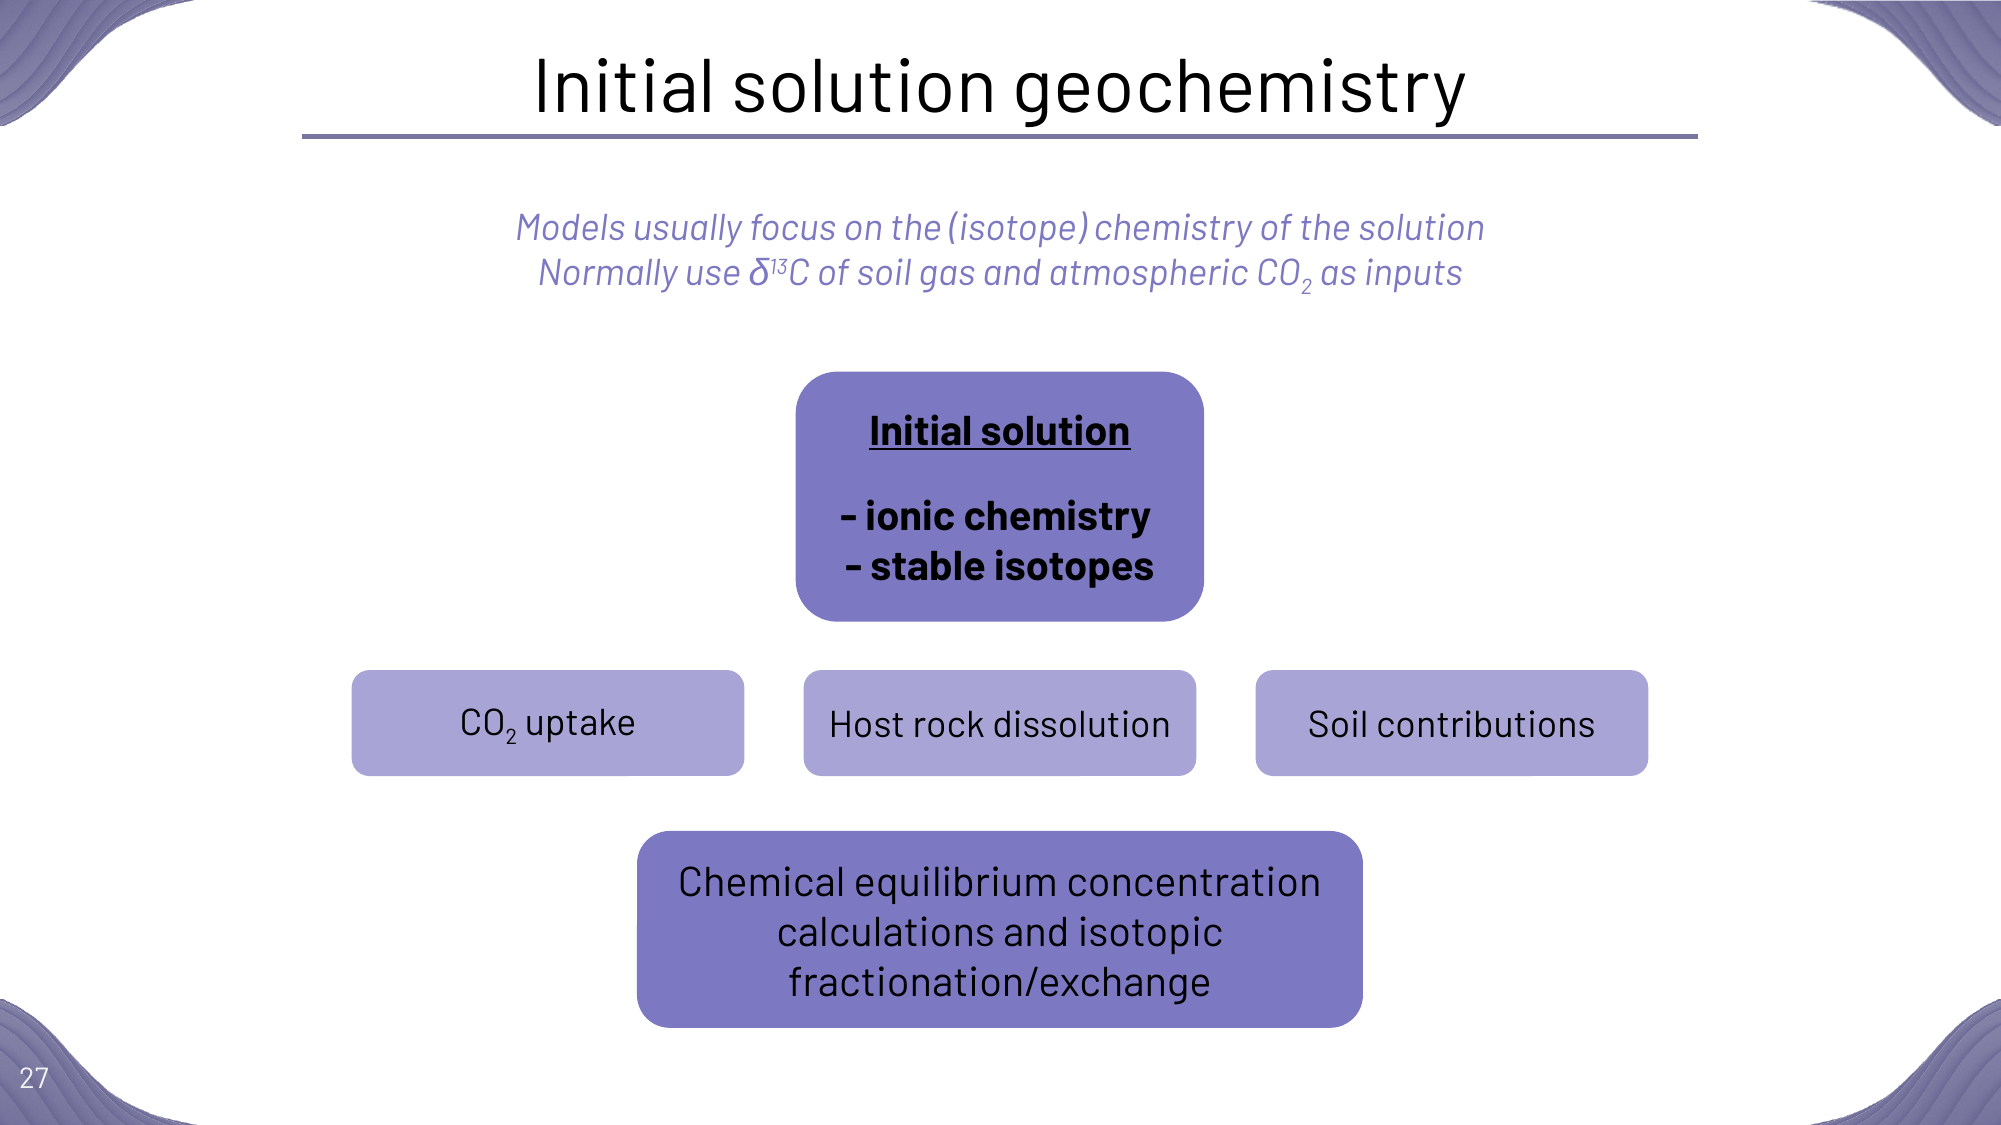

# Initial solution geochemistry
Models usually focus on the (isotope) chemistry of the solution
Normally use δ13C of soil gas and atmospheric CO2 as inputs
Initial solution

 - ionic chemistry
- stable isotopes
CO2 uptake
Soil contributions
Host rock dissolution
Chemical equilibrium concentration calculations and isotopic fractionation/exchange